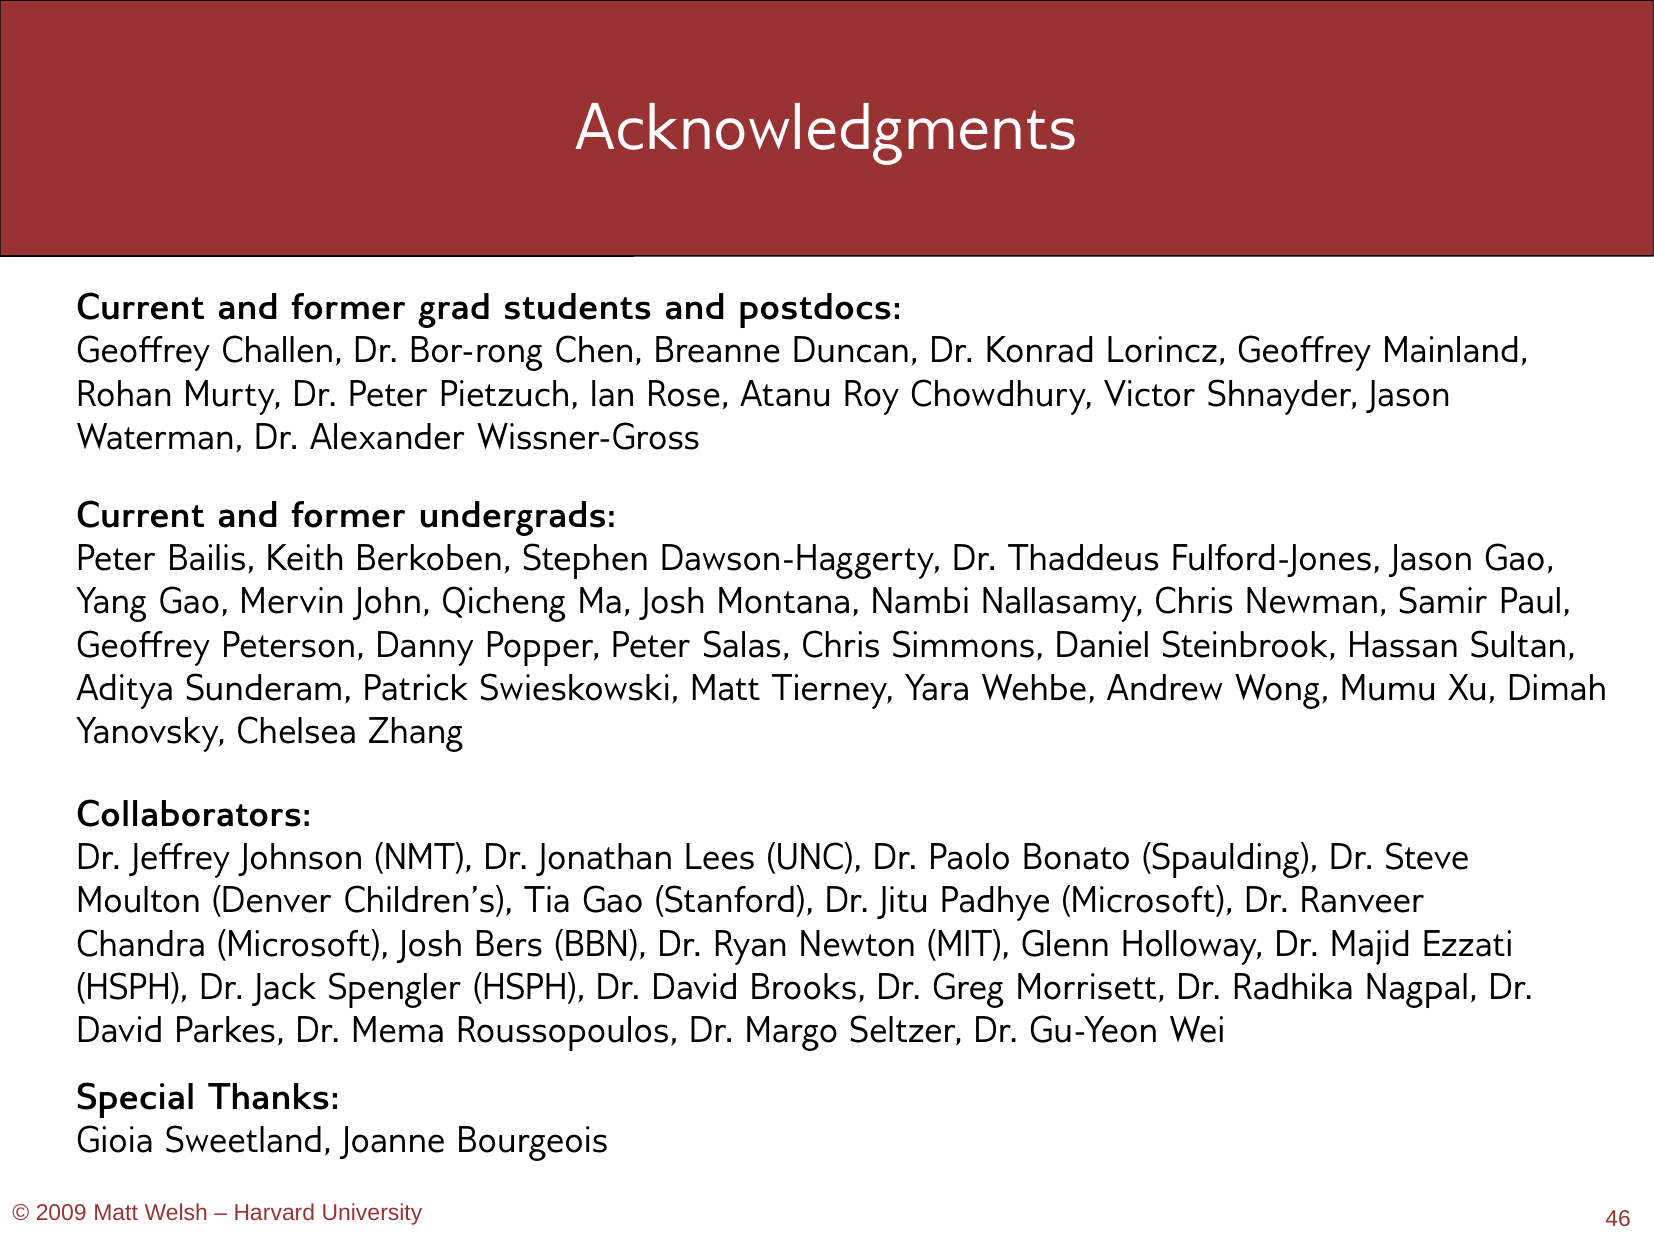

# Acknowledgments
Current and former grad students and postdocs:
Geoffrey Challen, Dr. Bor-rong Chen, Breanne Duncan, Dr. Konrad Lorincz, Geoffrey Mainland, Rohan Murty, Dr. Peter Pietzuch, Ian Rose, Atanu Roy Chowdhury, Victor Shnayder, Jason Waterman, Dr. Alexander Wissner-Gross
Current and former undergrads:
Peter Bailis, Keith Berkoben, Stephen Dawson-Haggerty, Dr. Thaddeus Fulford-Jones, Jason Gao, Yang Gao, Mervin John, Qicheng Ma, Josh Montana, Nambi Nallasamy, Chris Newman, Samir Paul, Geoffrey Peterson, Danny Popper, Peter Salas, Chris Simmons, Daniel Steinbrook, Hassan Sultan, Aditya Sunderam, Patrick Swieskowski, Matt Tierney, Yara Wehbe, Andrew Wong, Mumu Xu, Dimah Yanovsky, Chelsea Zhang

Collaborators:
Dr. Jeffrey Johnson (NMT), Dr. Jonathan Lees (UNC), Dr. Paolo Bonato (Spaulding), Dr. Steve Moulton (Denver Children’s), Tia Gao (Stanford), Dr. Jitu Padhye (Microsoft), Dr. Ranveer Chandra (Microsoft), Josh Bers (BBN), Dr. Ryan Newton (MIT), Glenn Holloway, Dr. Majid Ezzati (HSPH), Dr. Jack Spengler (HSPH), Dr. David Brooks, Dr. Greg Morrisett, Dr. Radhika Nagpal, Dr. David Parkes, Dr. Mema Roussopoulos, Dr. Margo Seltzer, Dr. Gu-Yeon Wei
Special Thanks:
Gioia Sweetland, Joanne Bourgeois